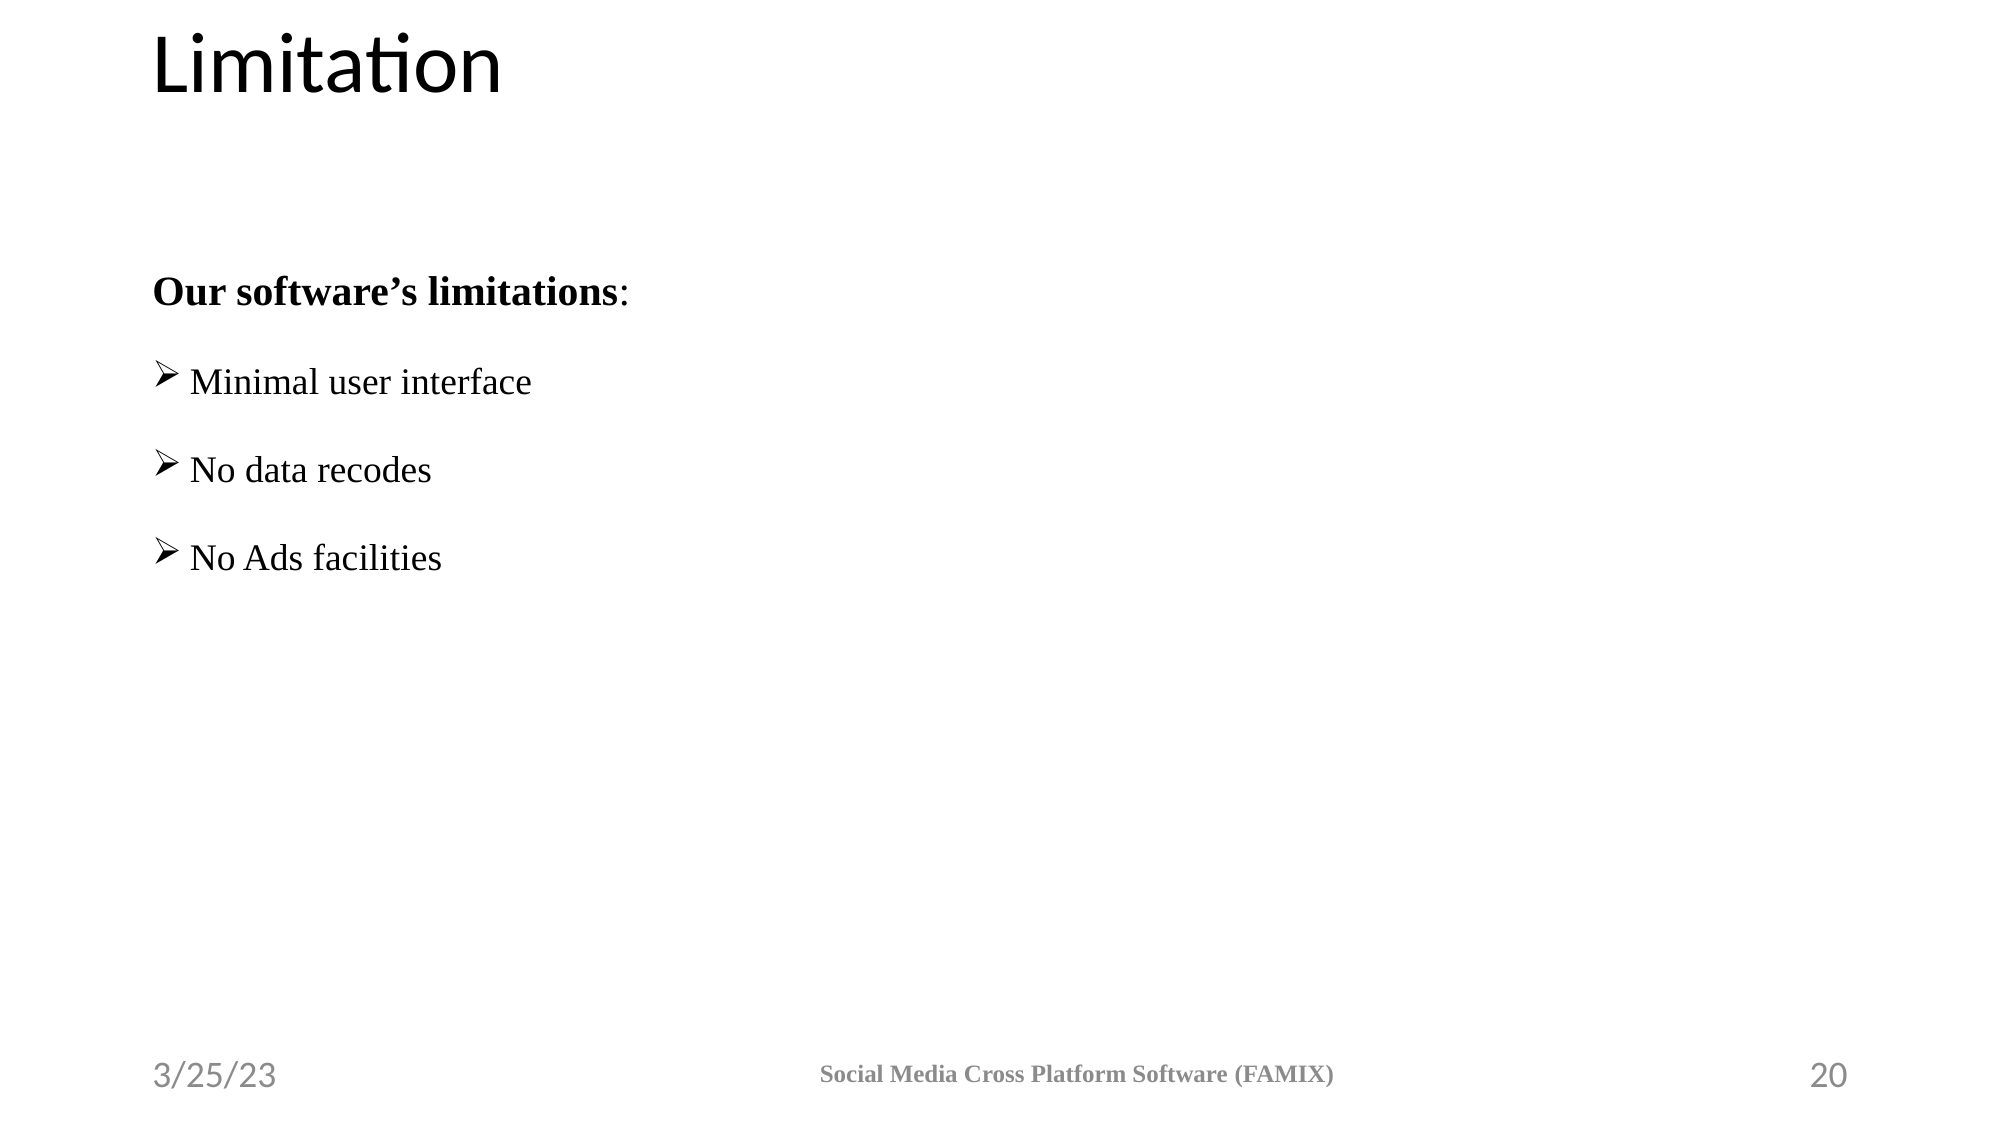

# Limitation
Our software’s limitations:
Minimal user interface
No data recodes
No Ads facilities

3/25/23
Social Media Cross Platform Software (FAMIX)
20